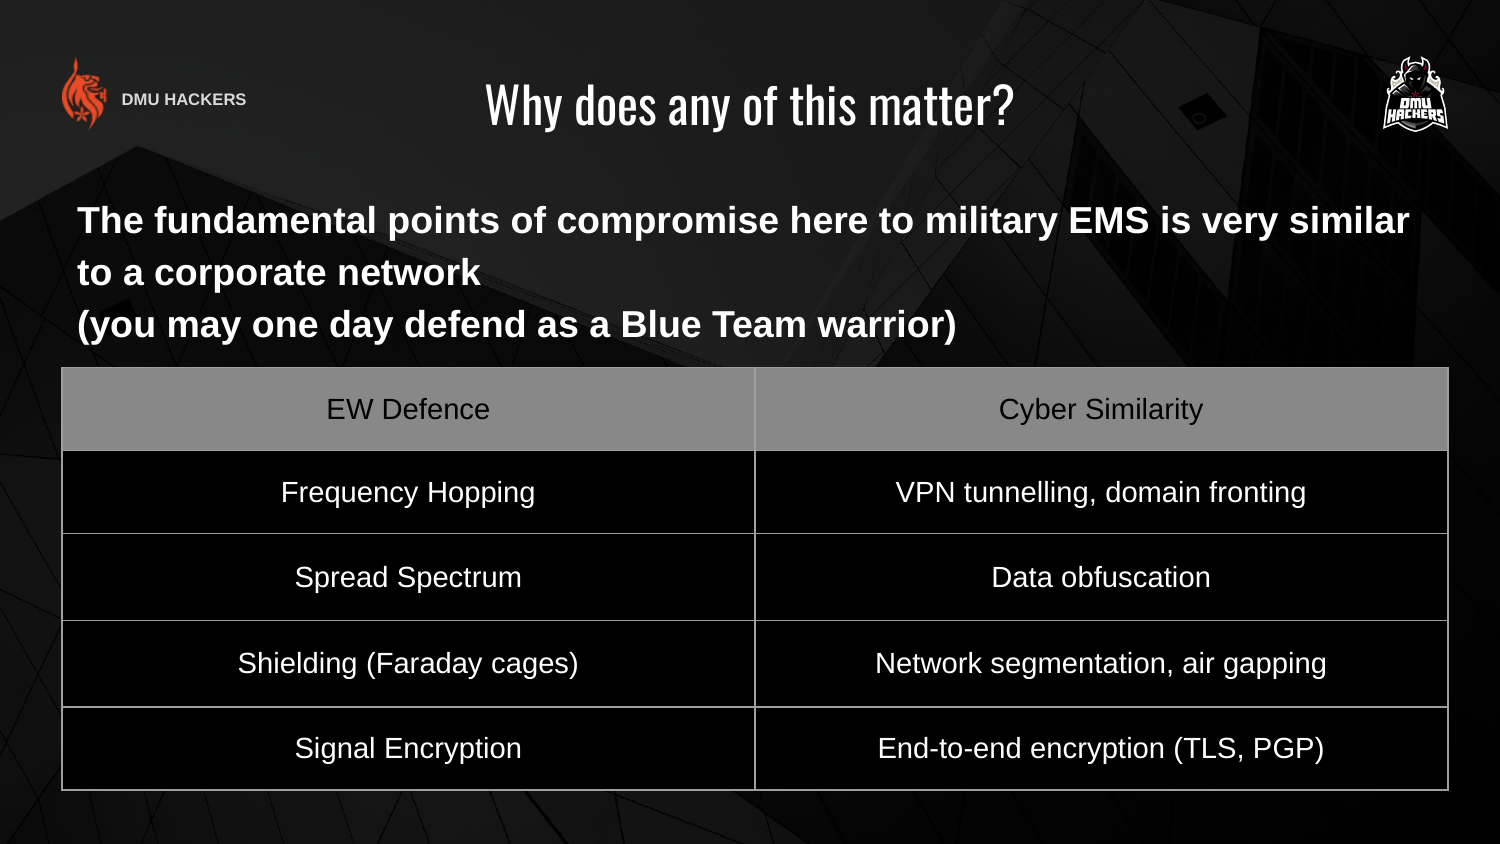

Why does any of this matter?
DMU HACKERS
The fundamental points of compromise here to military EMS is very similar to a corporate network
(you may one day defend as a Blue Team warrior)
| EW Defence | Cyber Similarity |
| --- | --- |
| Frequency Hopping | VPN tunnelling, domain fronting |
| Spread Spectrum | Data obfuscation |
| Shielding (Faraday cages) | Network segmentation, air gapping |
| Signal Encryption | End-to-end encryption (TLS, PGP) |